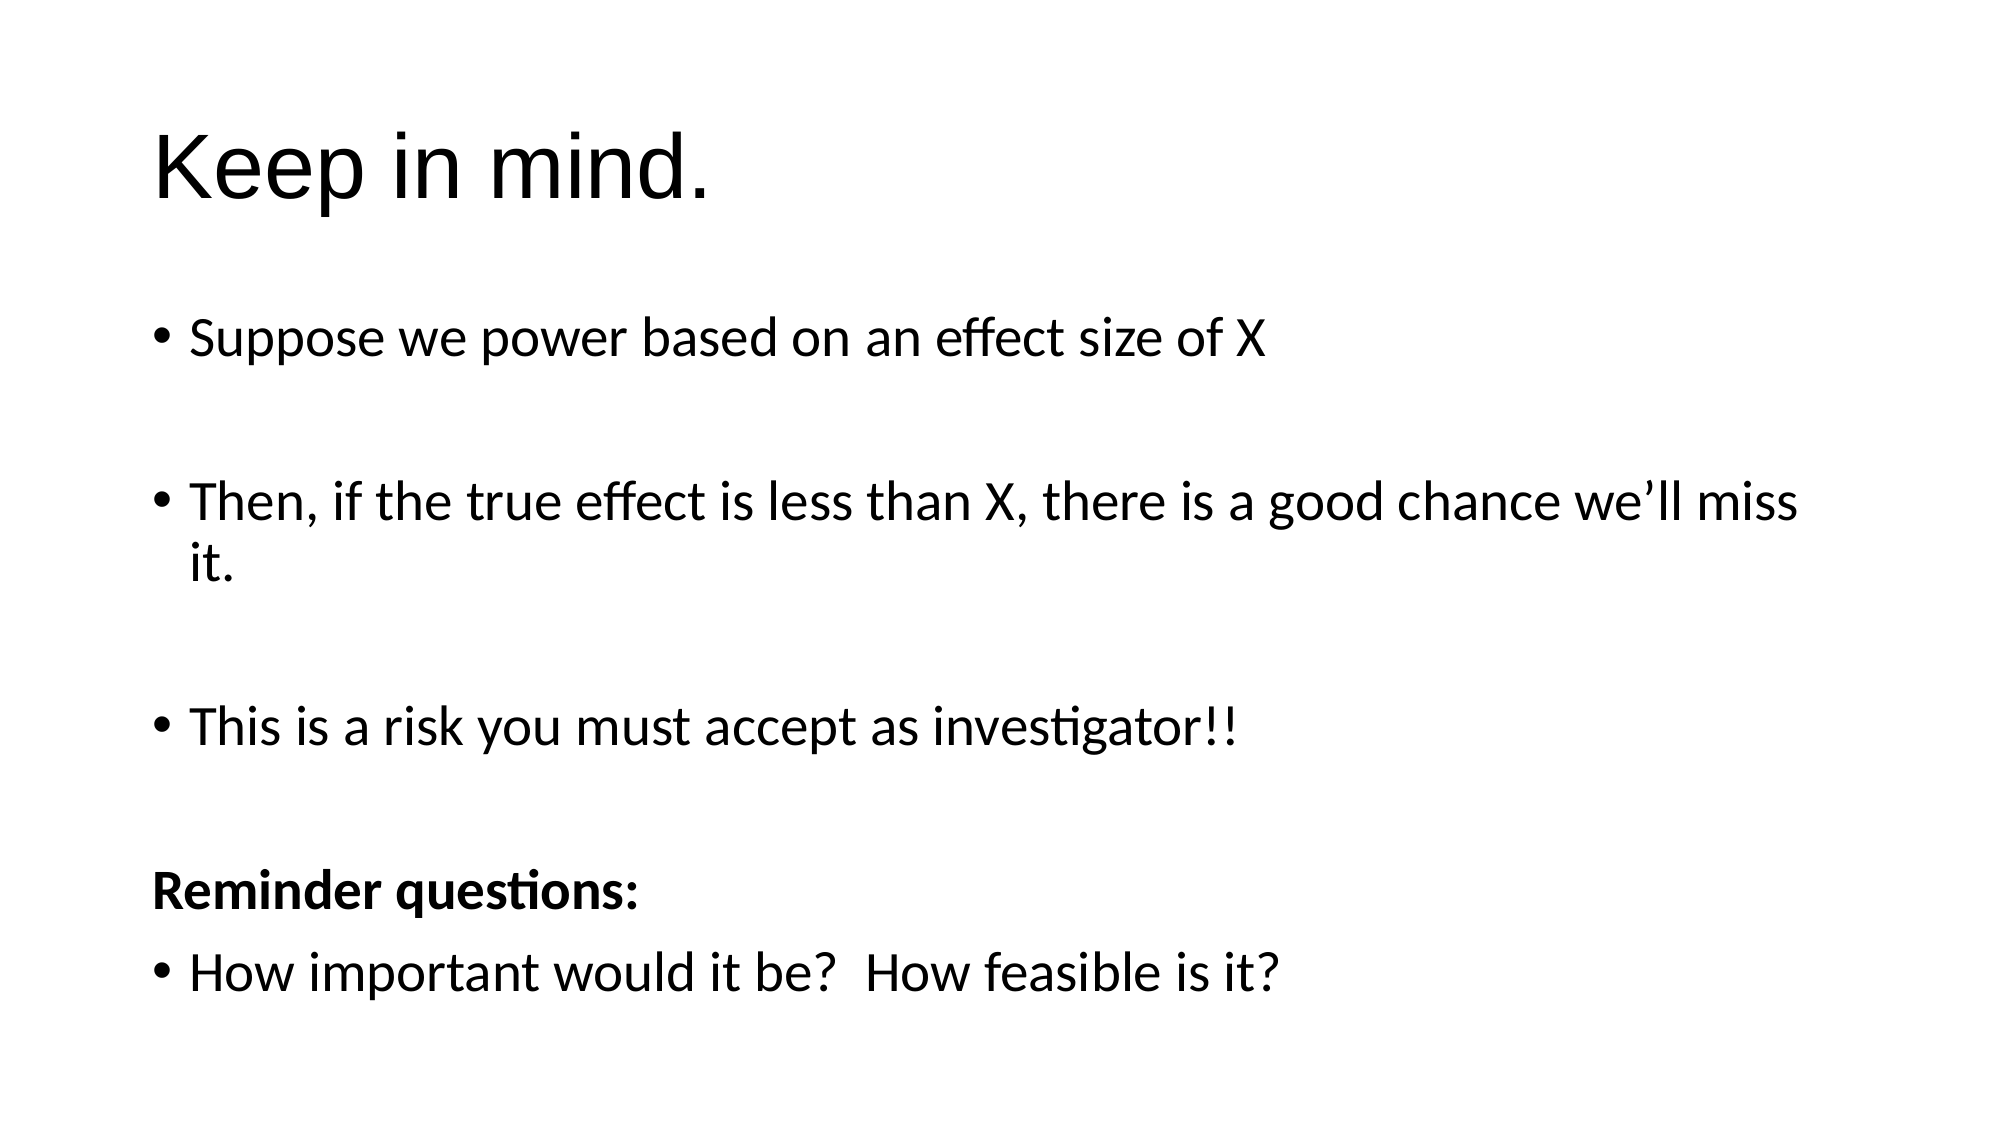

# Keep in mind.
Suppose we power based on an effect size of X

Then, if the true effect is less than X, there is a good chance we’ll miss it.

This is a risk you must accept as investigator!!

Reminder questions:
How important would it be?  How feasible is it?